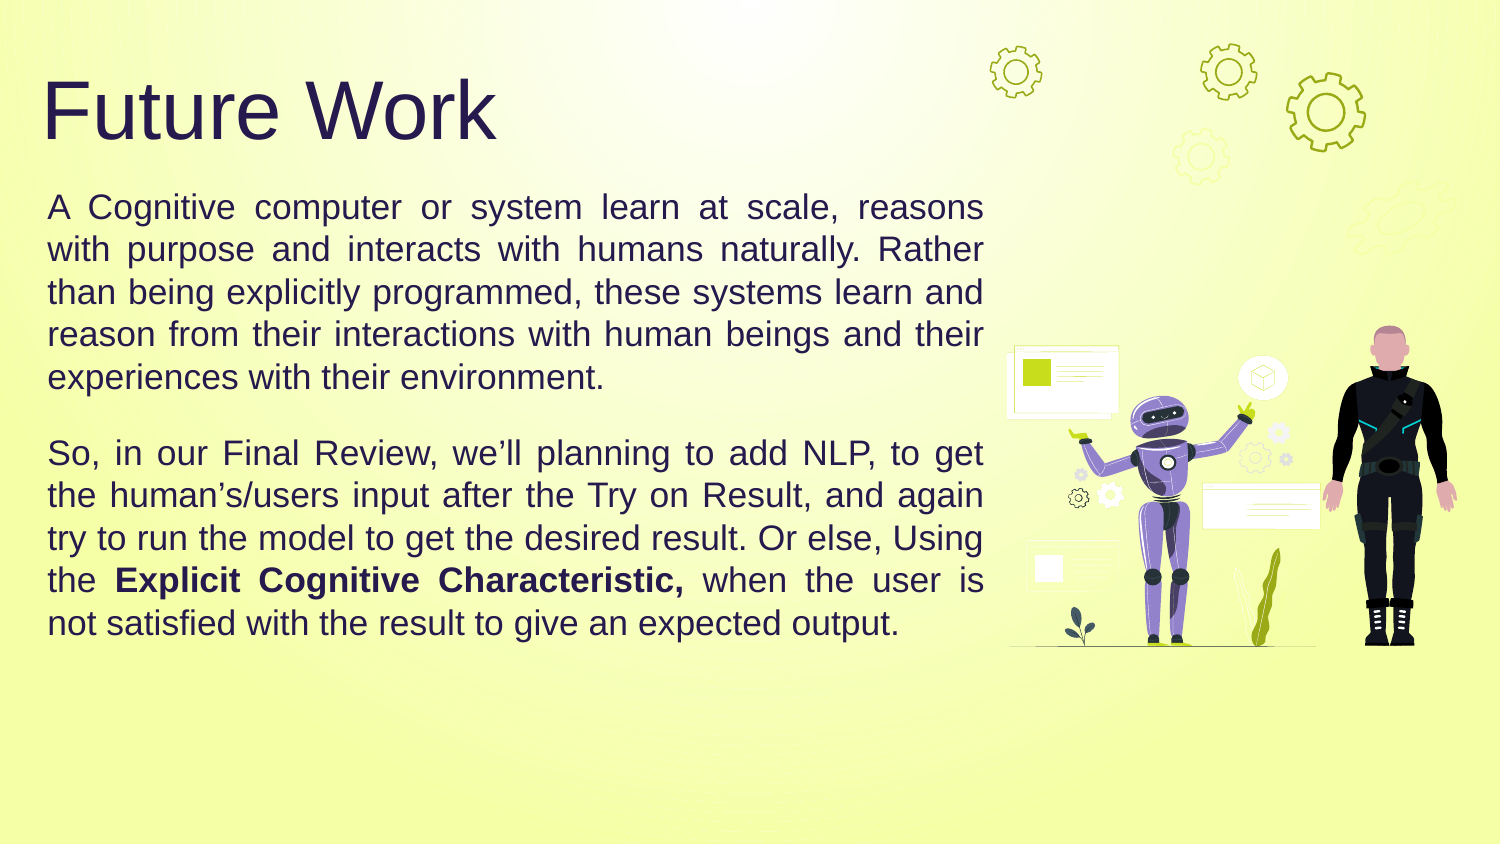

# Future Work

A Cognitive computer or system learn at scale, reasons with purpose and interacts with humans naturally. Rather than being explicitly programmed, these systems learn and reason from their interactions with human beings and their experiences with their environment.
So, in our Final Review, we’ll planning to add NLP, to get the human’s/users input after the Try on Result, and again try to run the model to get the desired result. Or else, Using the Explicit Cognitive Characteristic, when the user is not satisfied with the result to give an expected output.